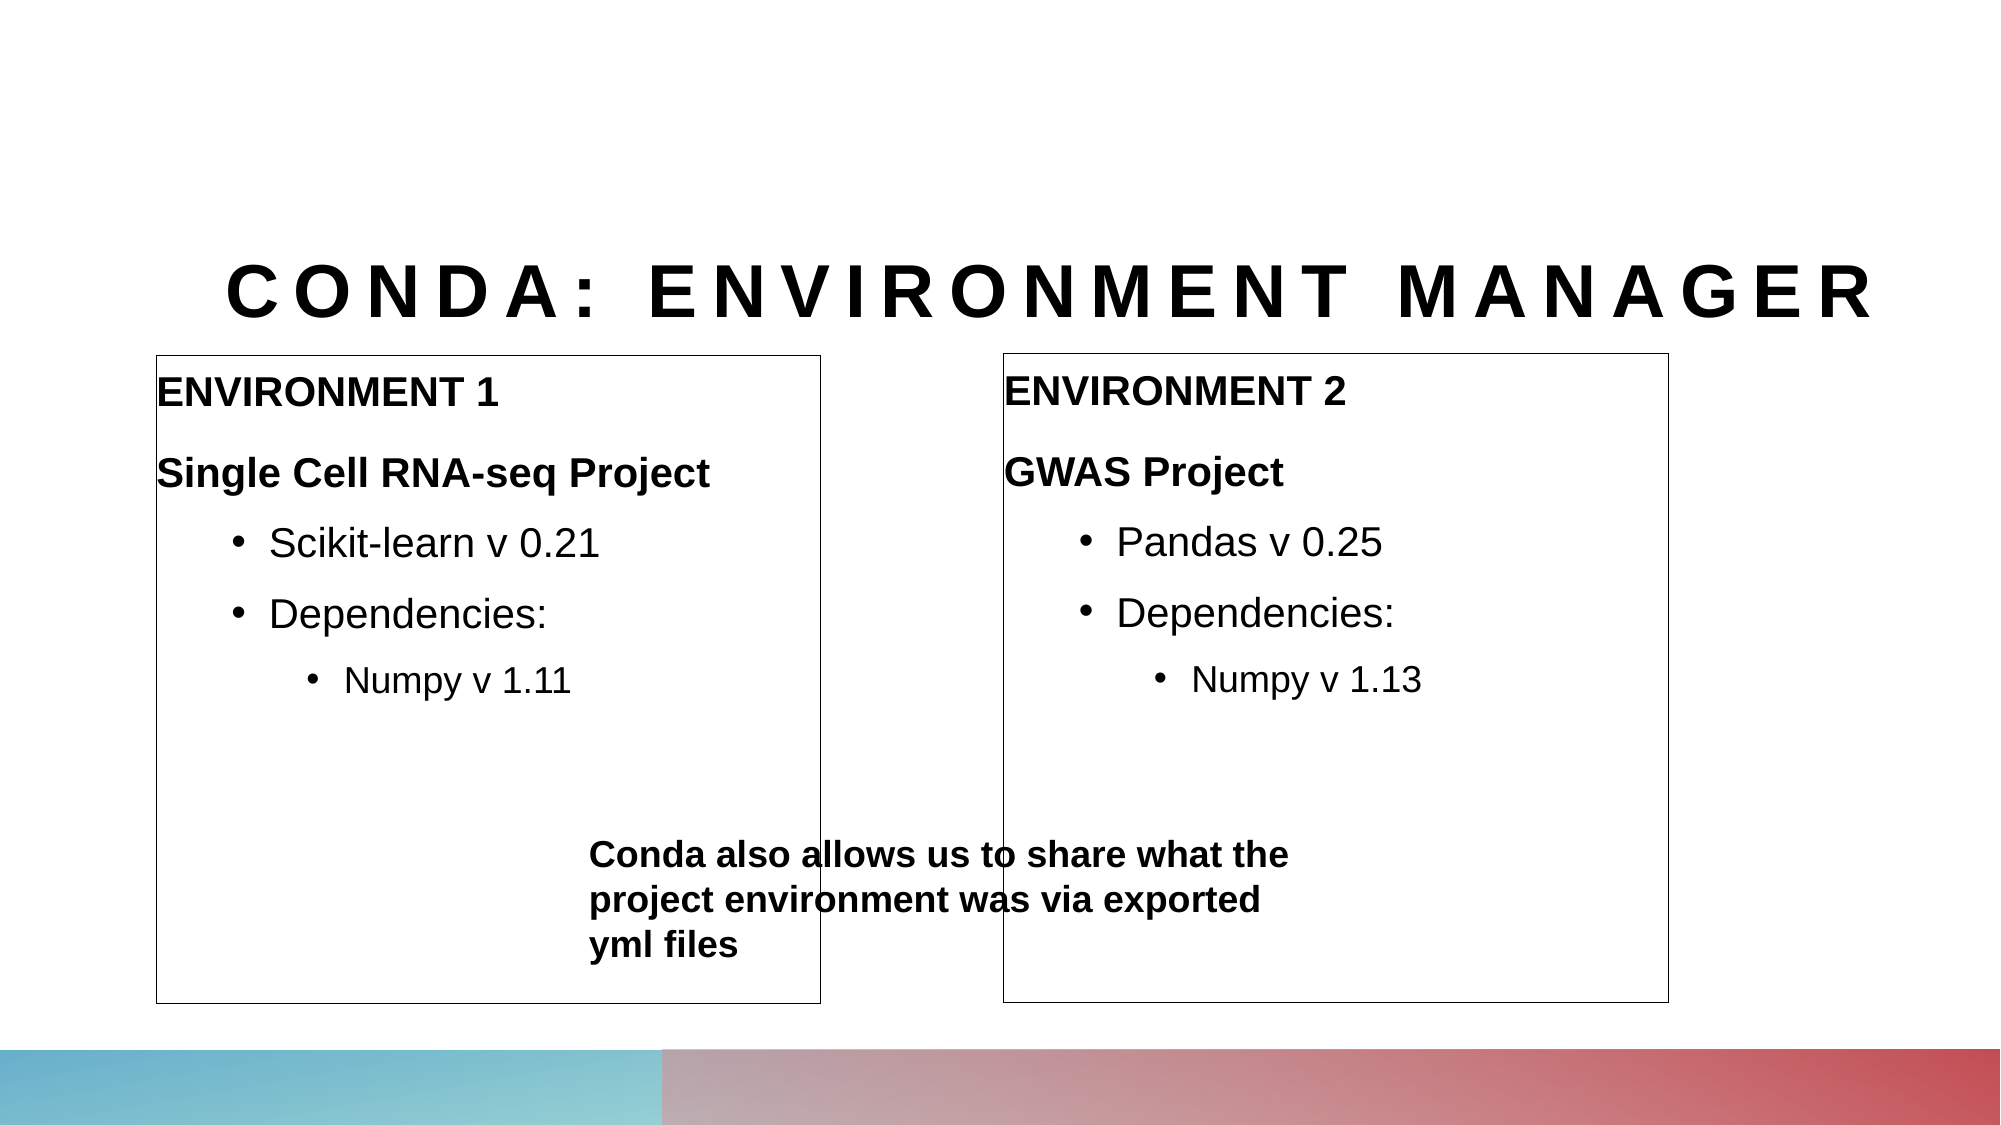

# CONDA: Environment Manager
ENVIRONMENT 2
GWAS Project
Pandas v 0.25
Dependencies:
Numpy v 1.13
ENVIRONMENT 1
Single Cell RNA-seq Project
Scikit-learn v 0.21
Dependencies:
Numpy v 1.11
Conda also allows us to share what the  project environment was via exported yml files